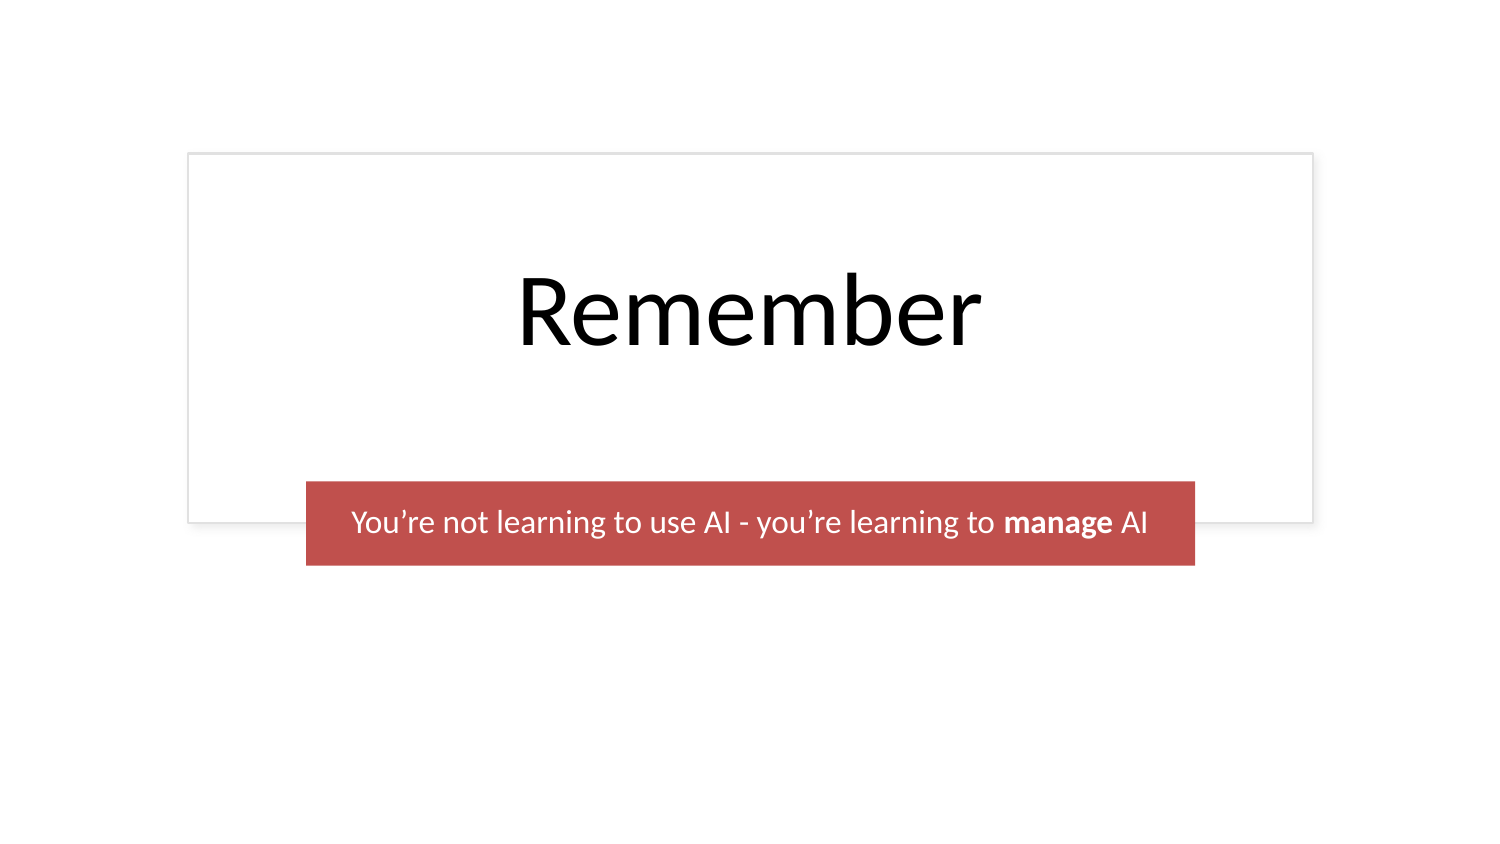

# Remember

You’re not learning to use AI - you’re learning to manage AI